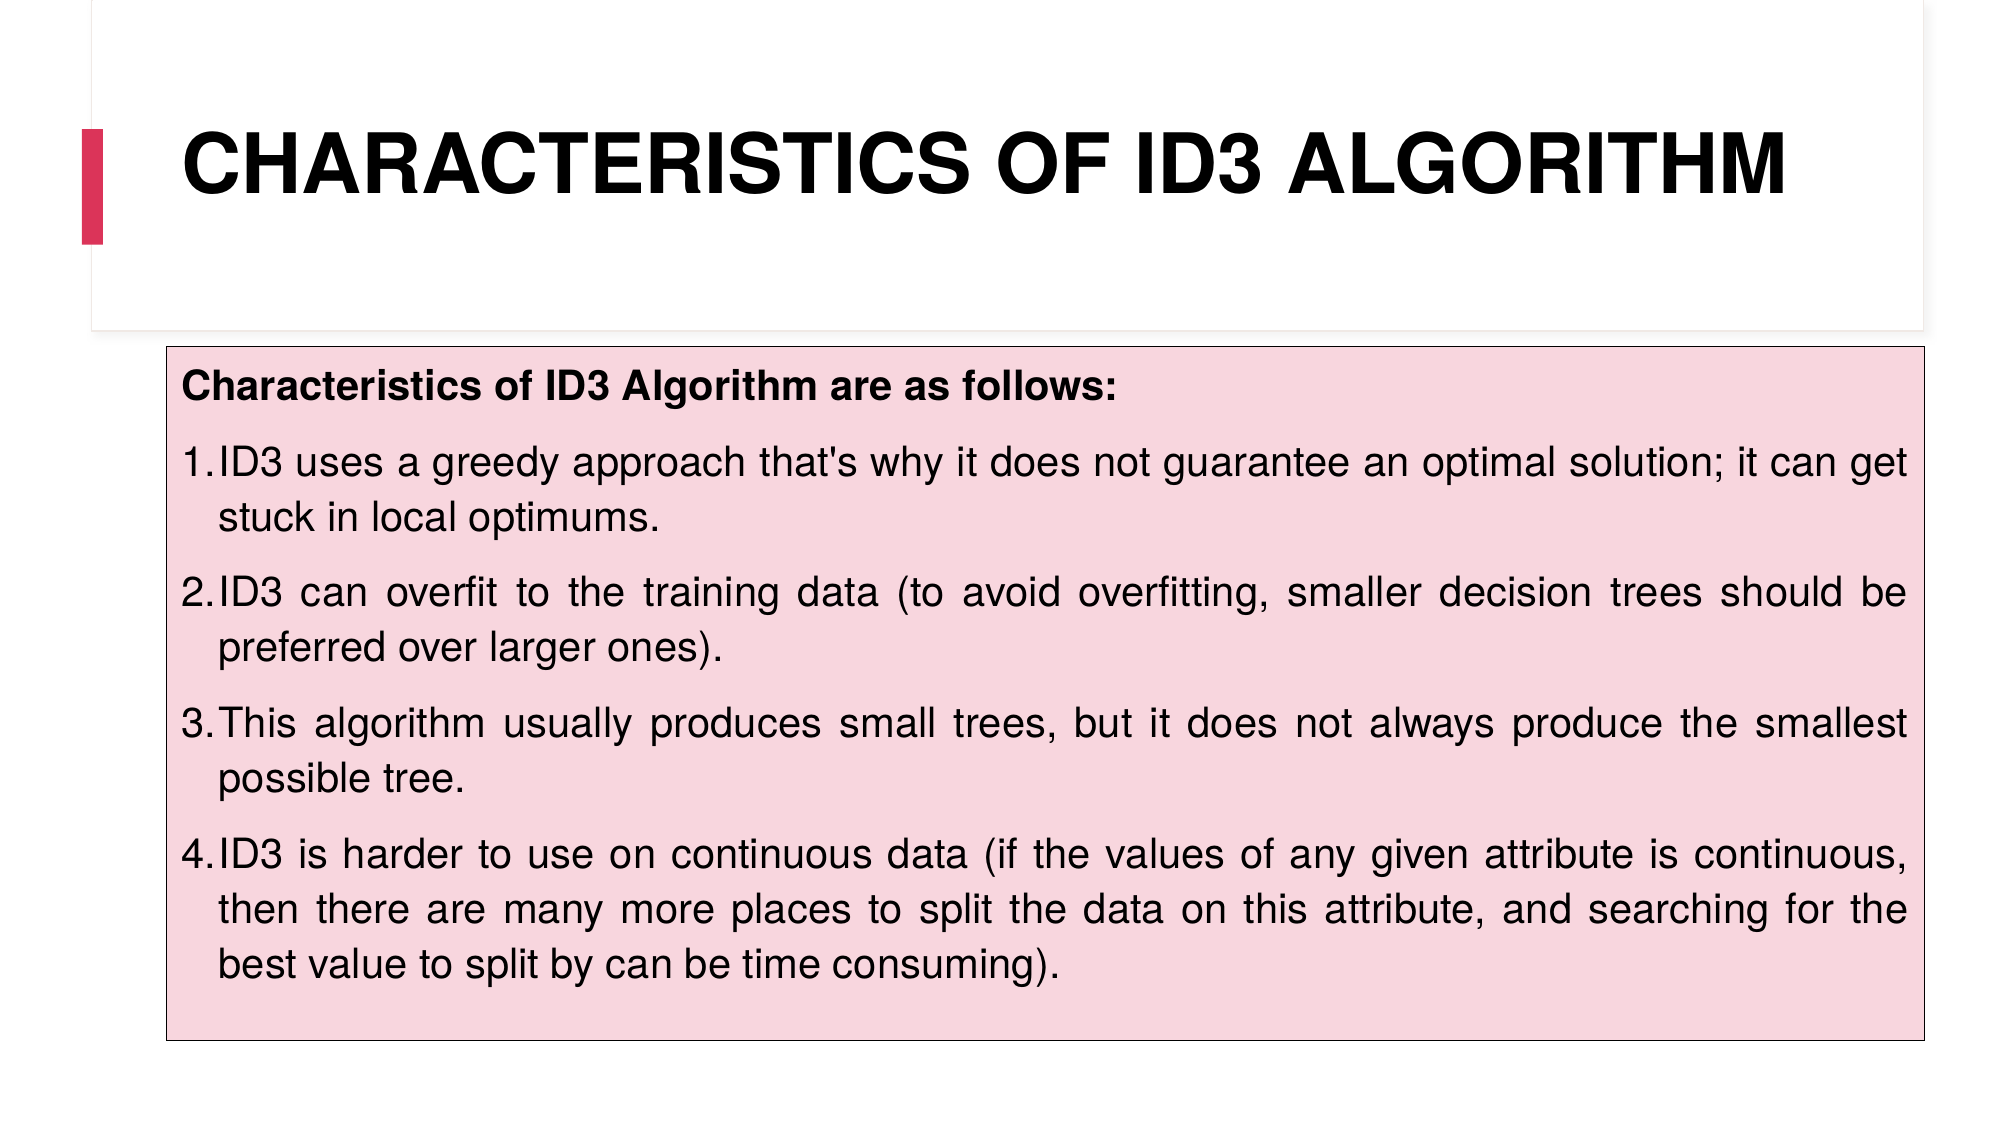

# CHARACTERISTICS OF ID3 ALGORITHM
Characteristics of ID3 Algorithm are as follows:
ID3 uses a greedy approach that's why it does not guarantee an optimal solution; it can get stuck in local optimums.
ID3 can overfit to the training data (to avoid overfitting, smaller decision trees should be preferred over larger ones).
This algorithm usually produces small trees, but it does not always produce the smallest possible tree.
ID3 is harder to use on continuous data (if the values of any given attribute is continuous, then there are many more places to split the data on this attribute, and searching for the best value to split by can be time consuming).